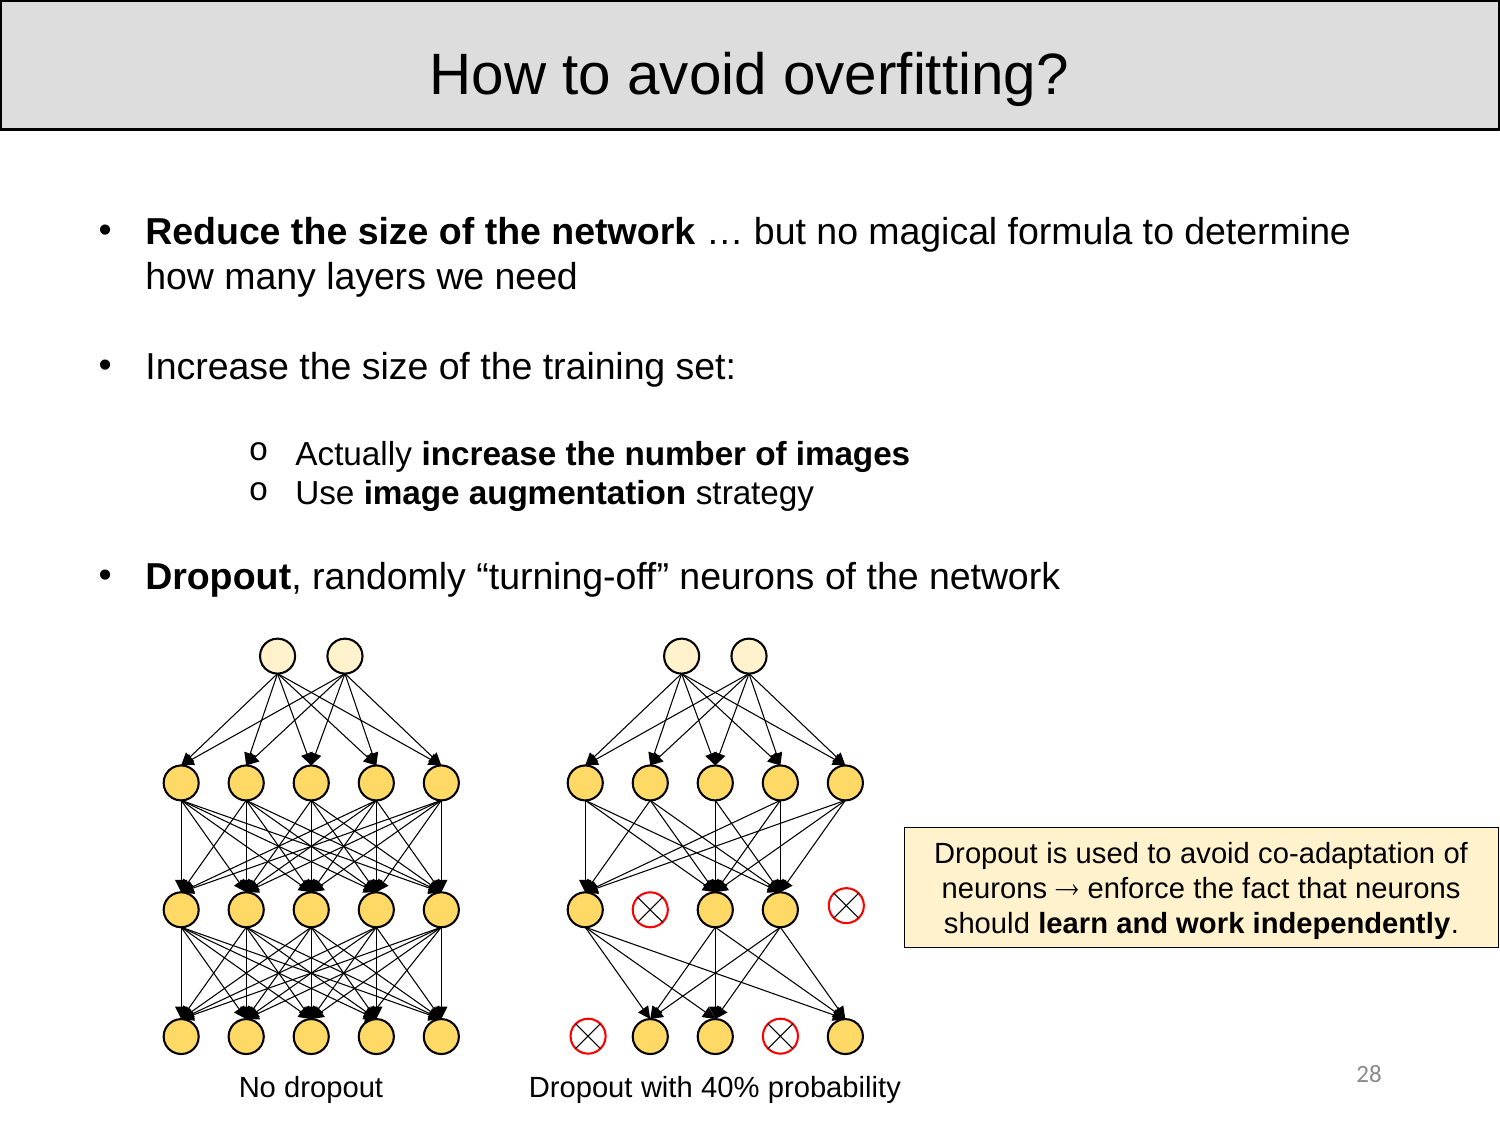

How to avoid overfitting?
Reduce the size of the network … but no magical formula to determine how many layers we need

Increase the size of the training set:

Actually increase the number of images
Use image augmentation strategy

Dropout, randomly “turning-off” neurons of the network

Dropout is used to avoid co-adaptation of neurons → enforce the fact that neurons should learn and work independently.
28
No dropout
Dropout with 40% probability